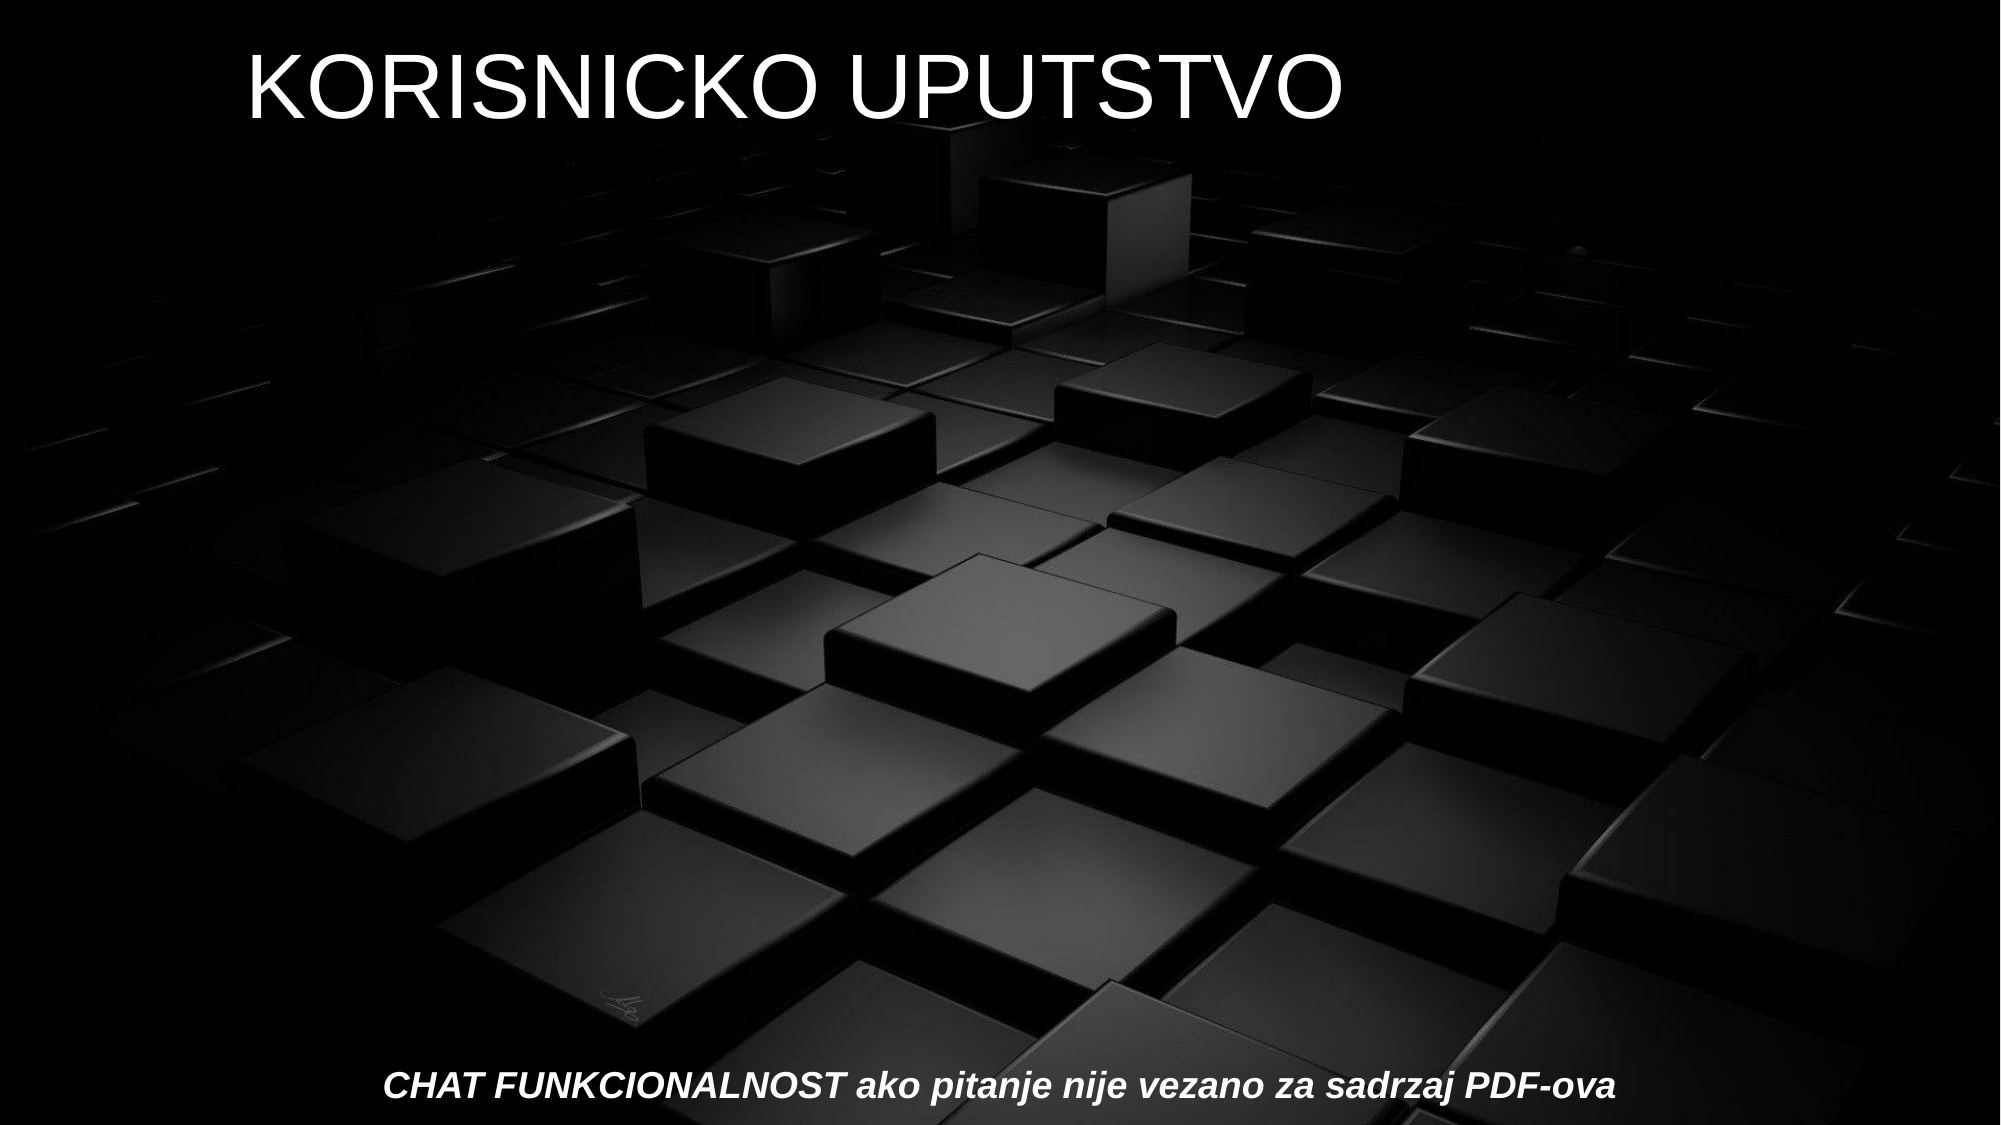

# KORISNICKO UPUTSTVO
CHAT FUNKCIONALNOST ako pitanje nije vezano za sadrzaj PDF-ova